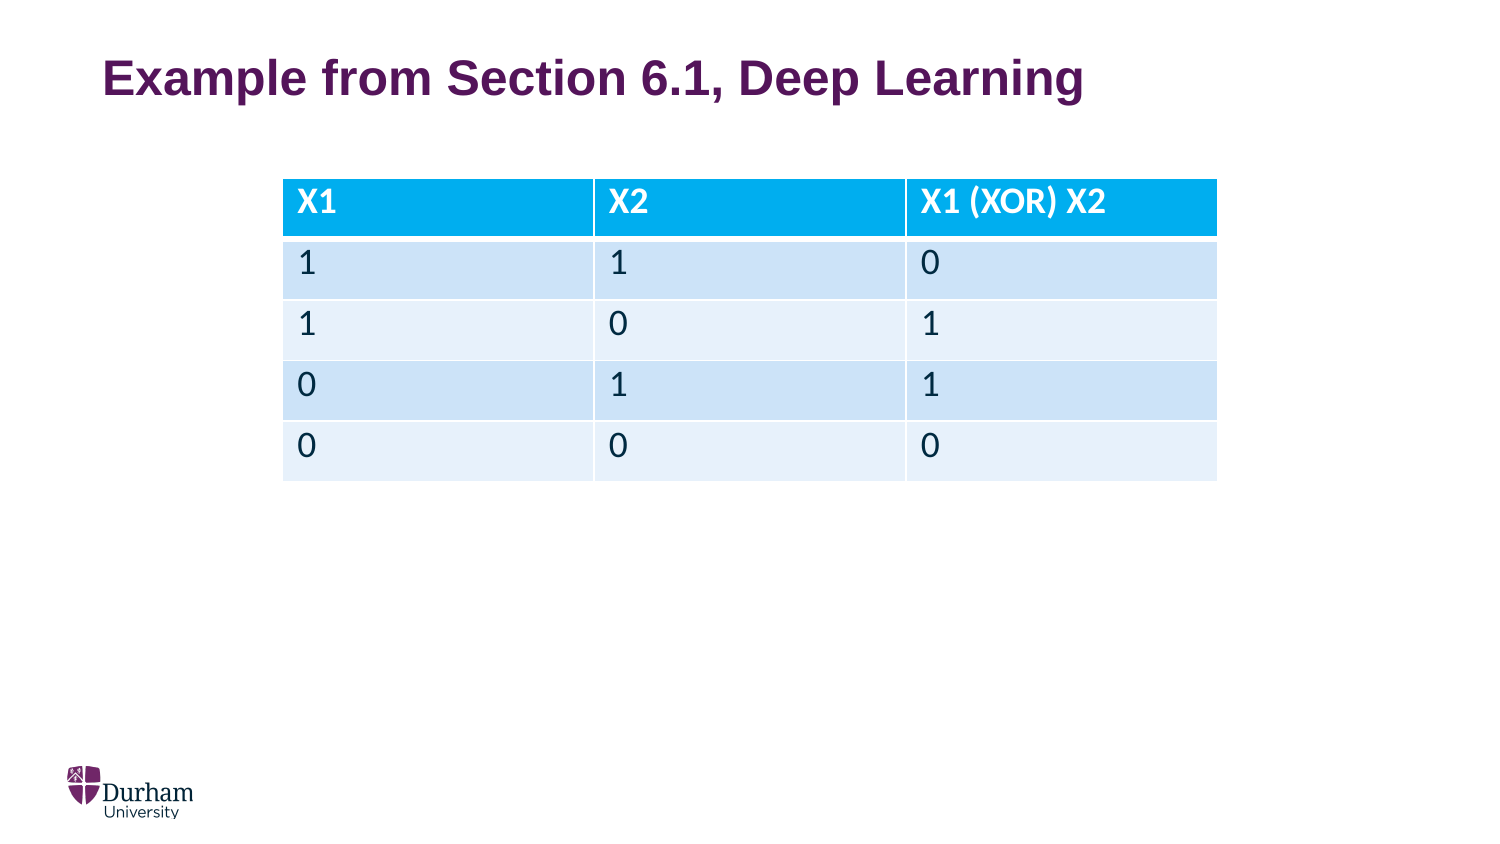

# Example from Section 6.1, Deep Learning
| X1 | X2 | X1 (XOR) X2 |
| --- | --- | --- |
| TRUE | TRUE | FALSE |
| TRUE | FALSE | TRUE |
| FALSE | TRUE | TRUE |
| FALSE | FALSE | FALSE |
| X1 | X2 | X1 (XOR) X2 |
| --- | --- | --- |
| 1 | 1 | 0 |
| 1 | 0 | 1 |
| 0 | 1 | 1 |
| 0 | 0 | 0 |